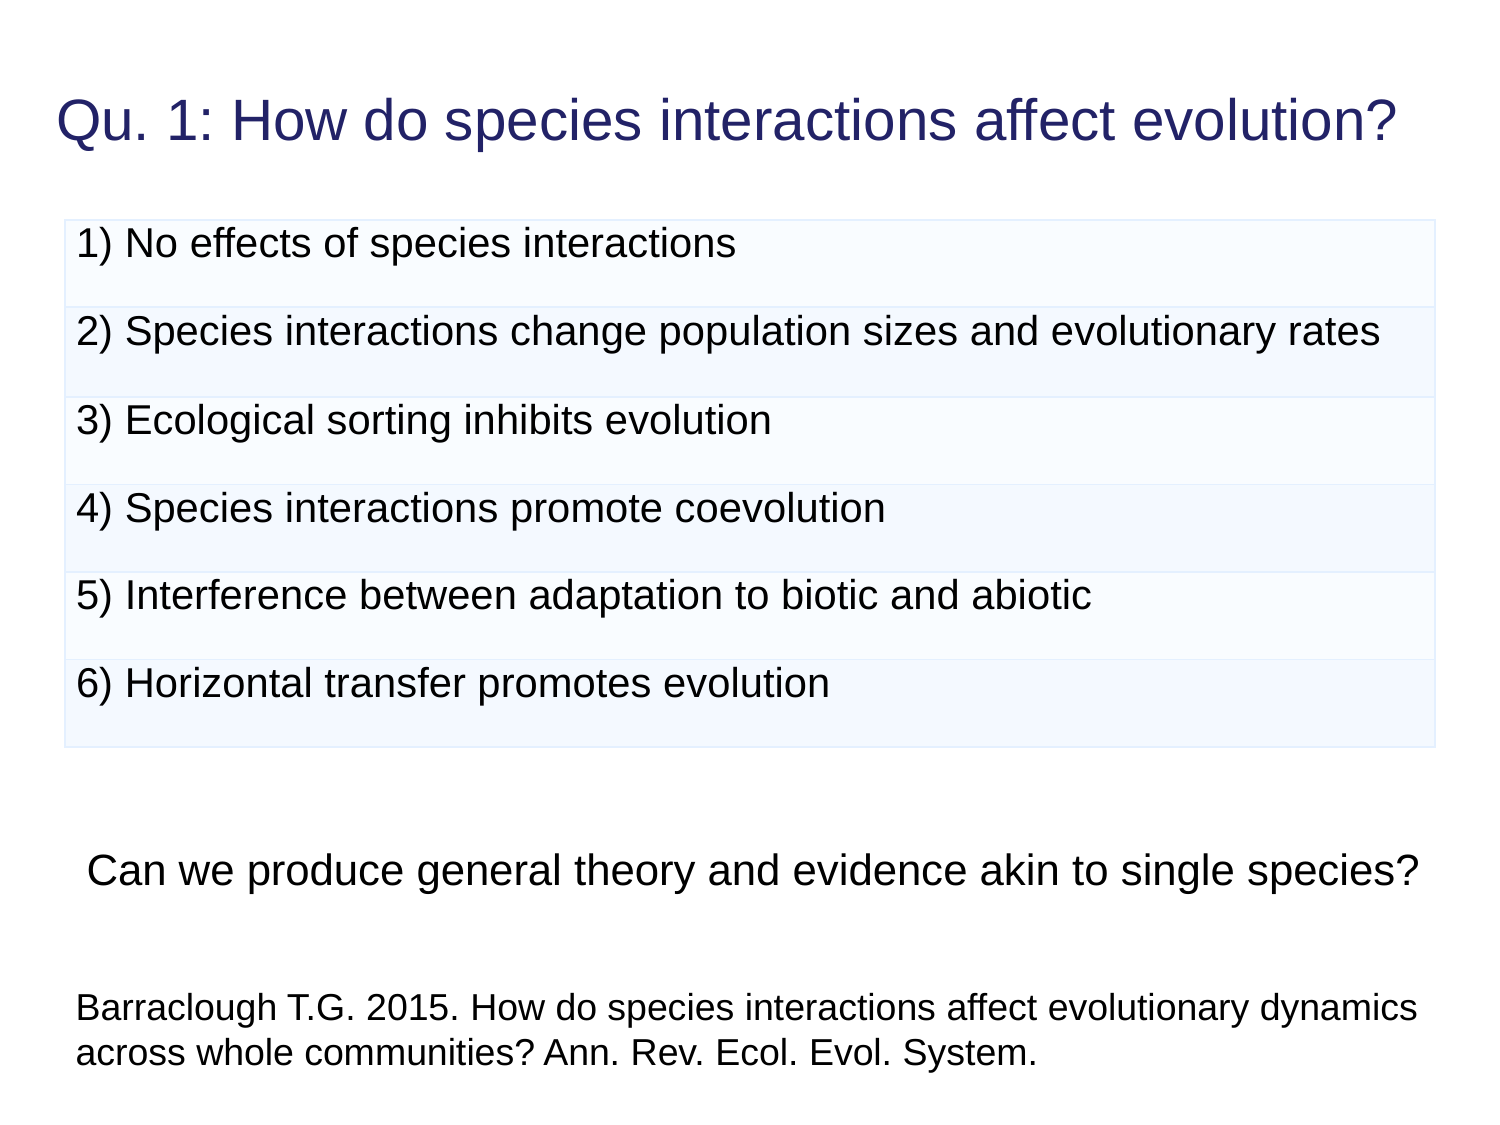

Qu. 1: How do species interactions affect evolution?
| 1) No effects of species interactions |
| --- |
| 2) Species interactions change population sizes and evolutionary rates |
| 3) Ecological sorting inhibits evolution |
| 4) Species interactions promote coevolution |
| 5) Interference between adaptation to biotic and abiotic |
| 6) Horizontal transfer promotes evolution |
Can we produce general theory and evidence akin to single species?
Barraclough T.G. 2015. How do species interactions affect evolutionary dynamics across whole communities? Ann. Rev. Ecol. Evol. System.